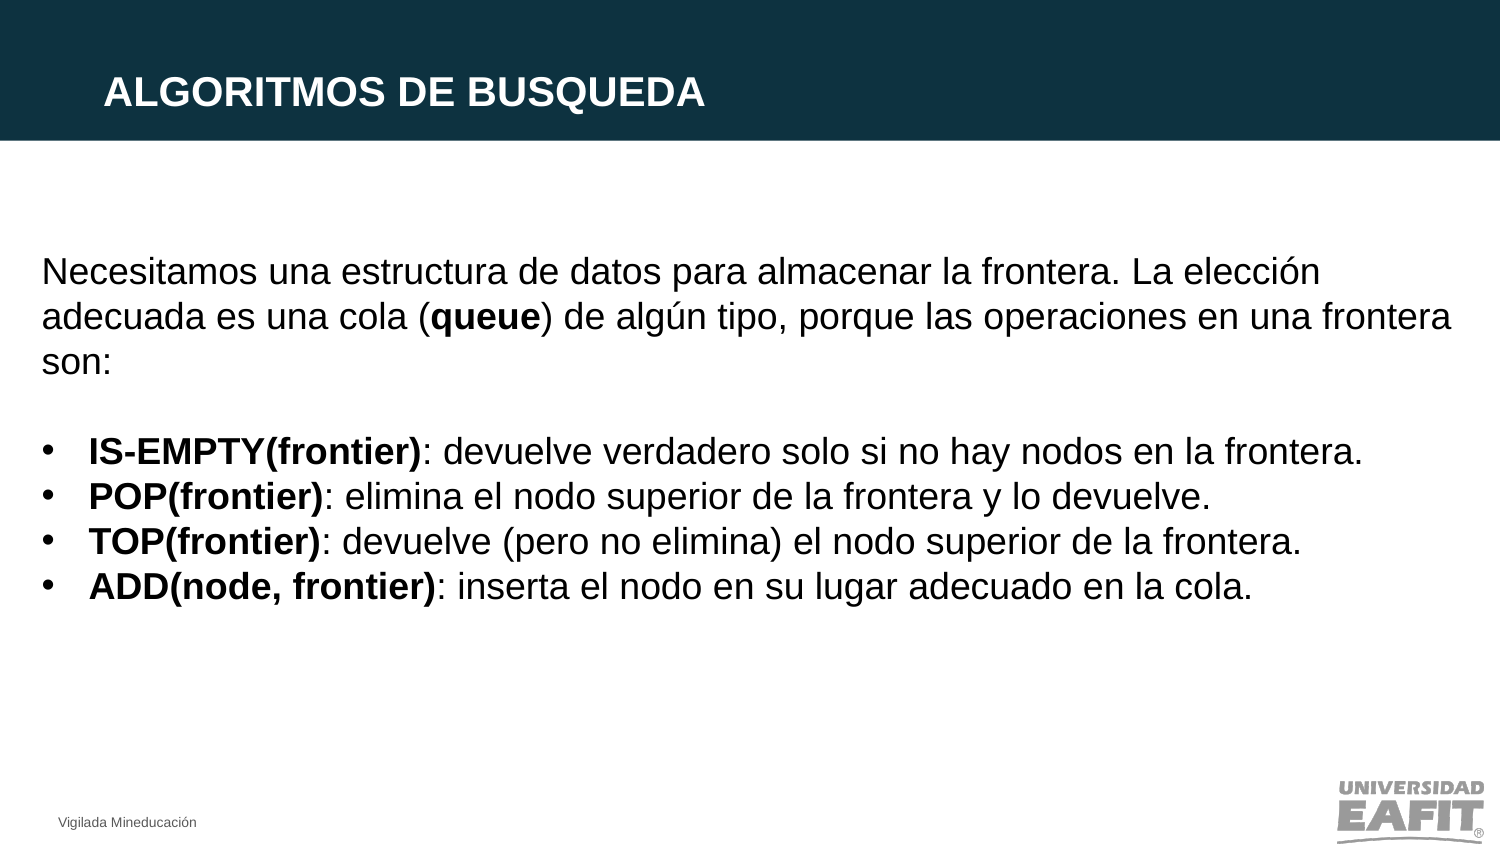

ALGORITMOS DE BUSQUEDA
Necesitamos una estructura de datos para almacenar la frontera. La elección adecuada es una cola (queue) de algún tipo, porque las operaciones en una frontera son:

IS-EMPTY(frontier): devuelve verdadero solo si no hay nodos en la frontera.
POP(frontier): elimina el nodo superior de la frontera y lo devuelve.
TOP(frontier): devuelve (pero no elimina) el nodo superior de la frontera.
ADD(node, frontier): inserta el nodo en su lugar adecuado en la cola.